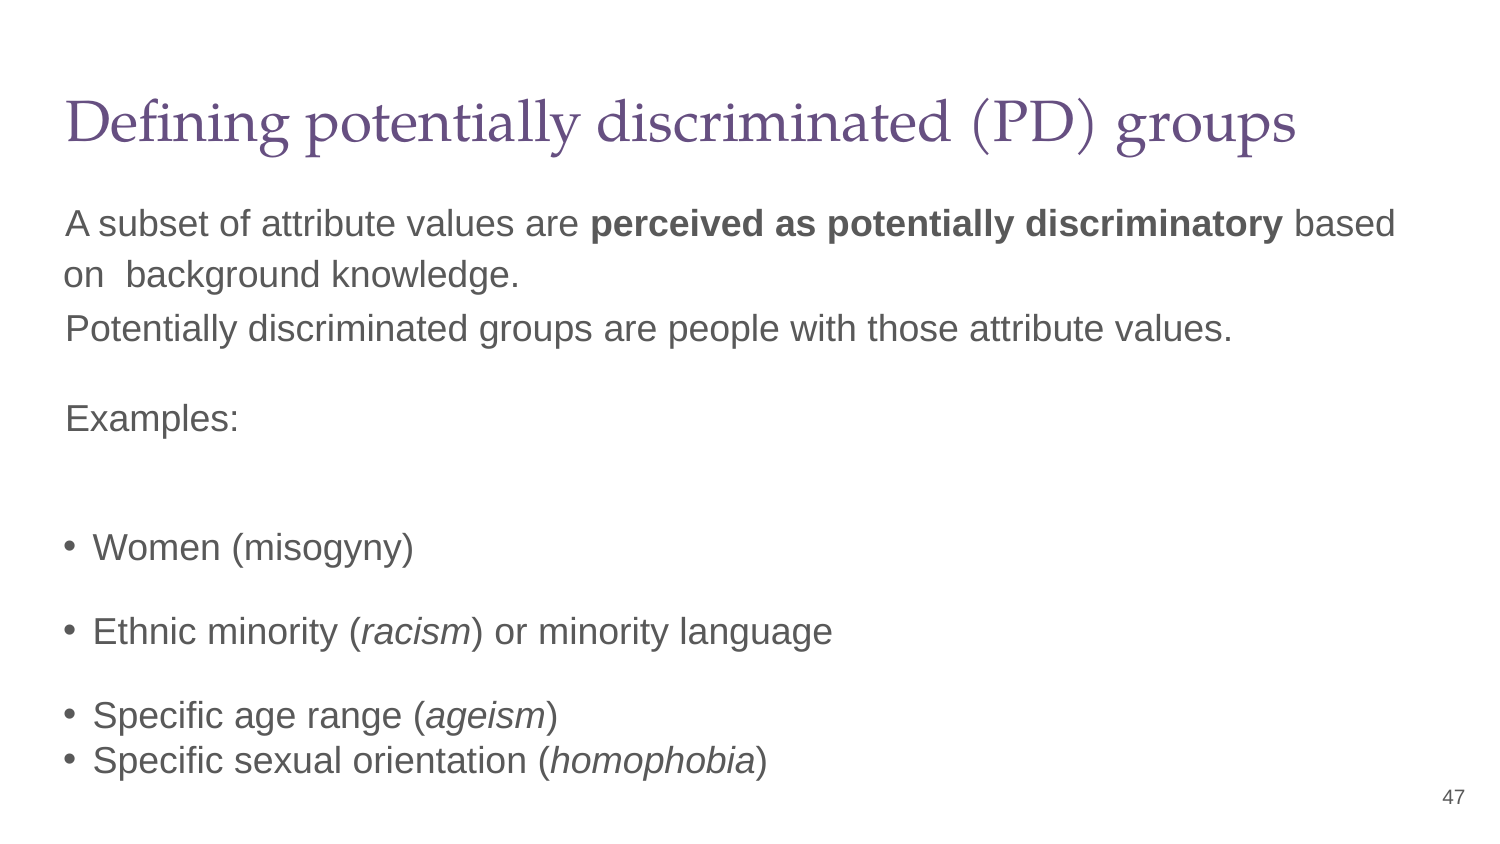

# Defining potentially discriminated (PD) groups
A subset of attribute values are perceived as potentially discriminatory based on  background knowledge.
Potentially discriminated groups are people with those attribute values.

Examples:

Women (misogyny)
Ethnic minority (racism) or minority language
Specific age range (ageism)
Specific sexual orientation (homophobia)
47